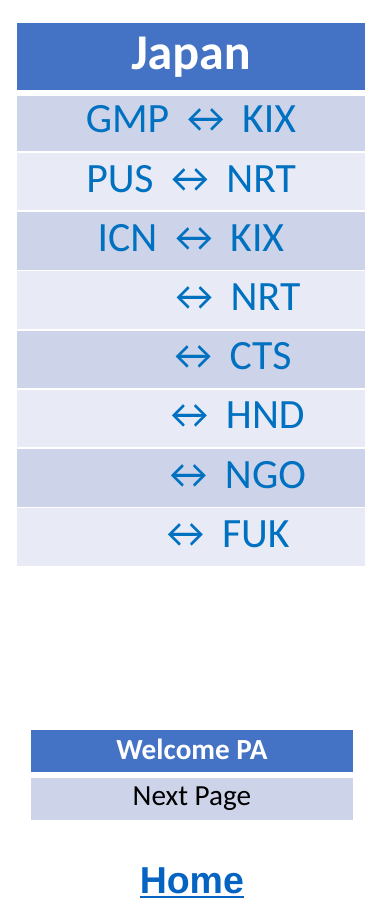

| Japan |
| --- |
| GMP ↔️ KIX |
| PUS ↔️ NRT |
| ICN ↔️ KIX |
| ↔️ NRT |
| ↔️ CTS |
| ↔️ HND |
| ↔️ NGO |
| ↔️ FUK |
| Welcome PA |
| --- |
| Next Page |
Home